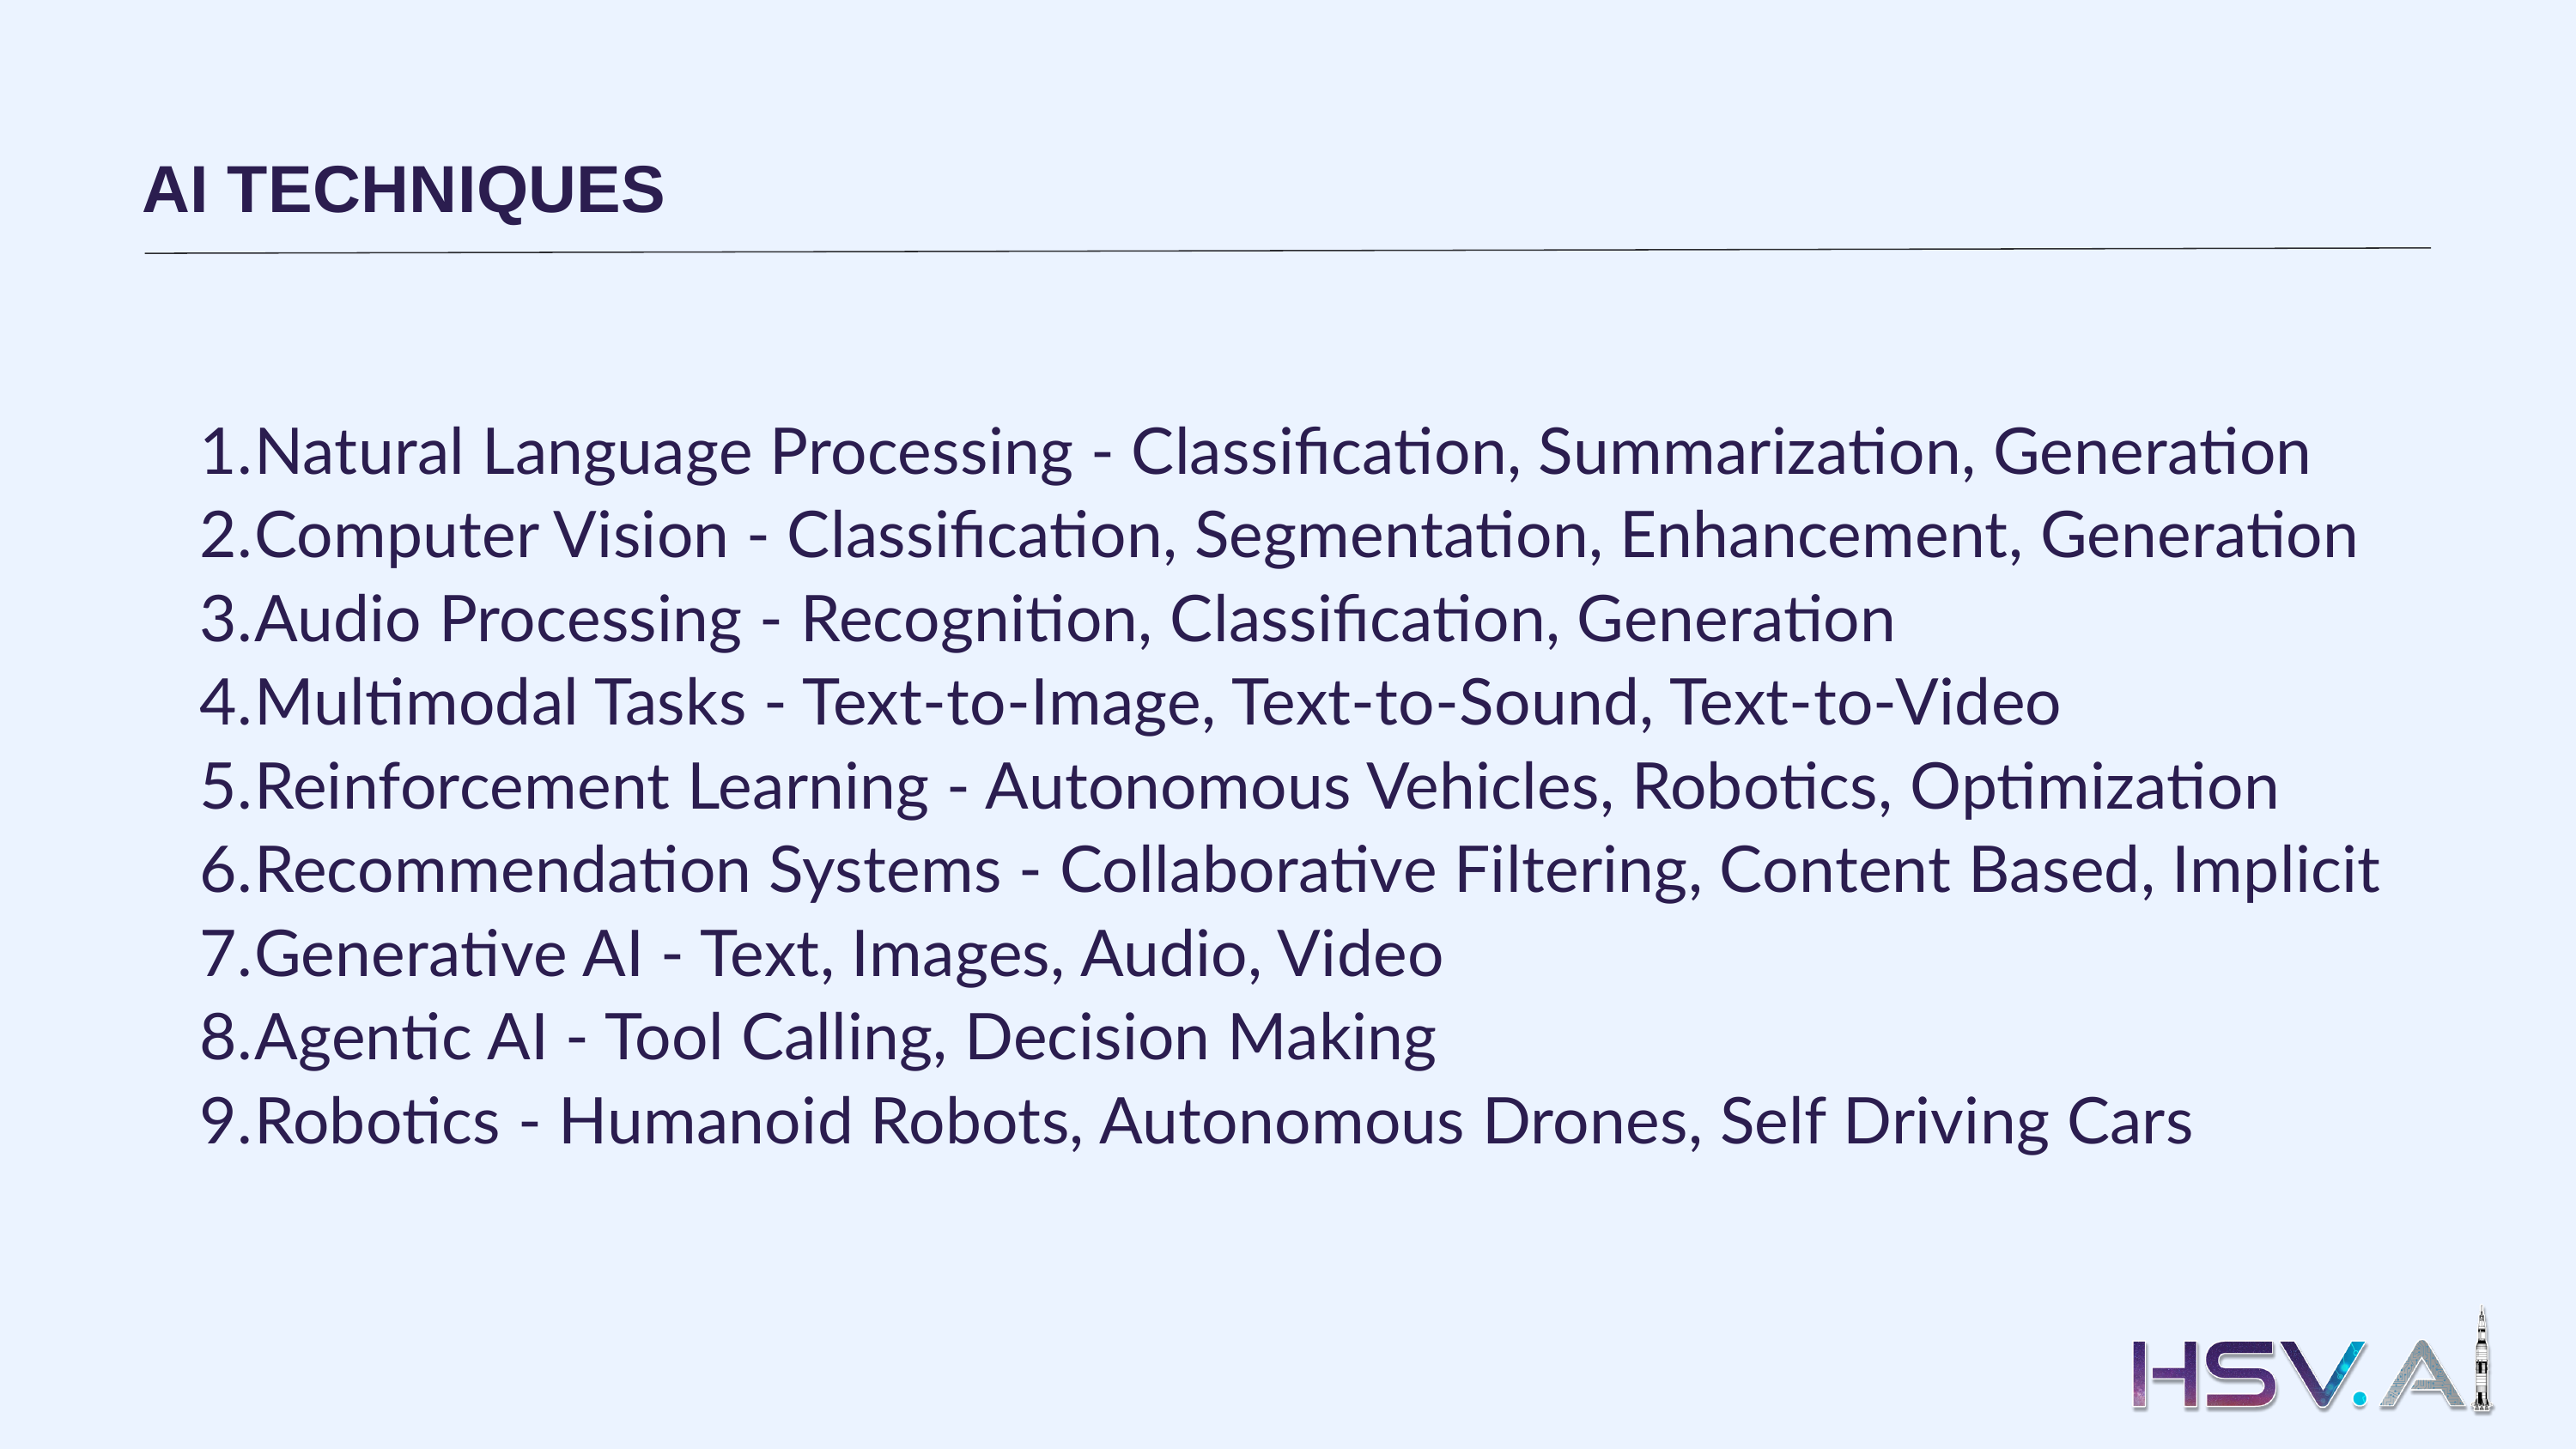

AI TECHNIQUES

Natural Language Processing - Classification, Summarization, Generation
Computer Vision - Classification, Segmentation, Enhancement, Generation
Audio Processing - Recognition, Classification, Generation
Multimodal Tasks - Text-to-Image, Text-to-Sound, Text-to-Video
Reinforcement Learning - Autonomous Vehicles, Robotics, Optimization
Recommendation Systems - Collaborative Filtering, Content Based, Implicit
Generative AI - Text, Images, Audio, Video
Agentic AI - Tool Calling, Decision Making
Robotics - Humanoid Robots, Autonomous Drones, Self Driving Cars